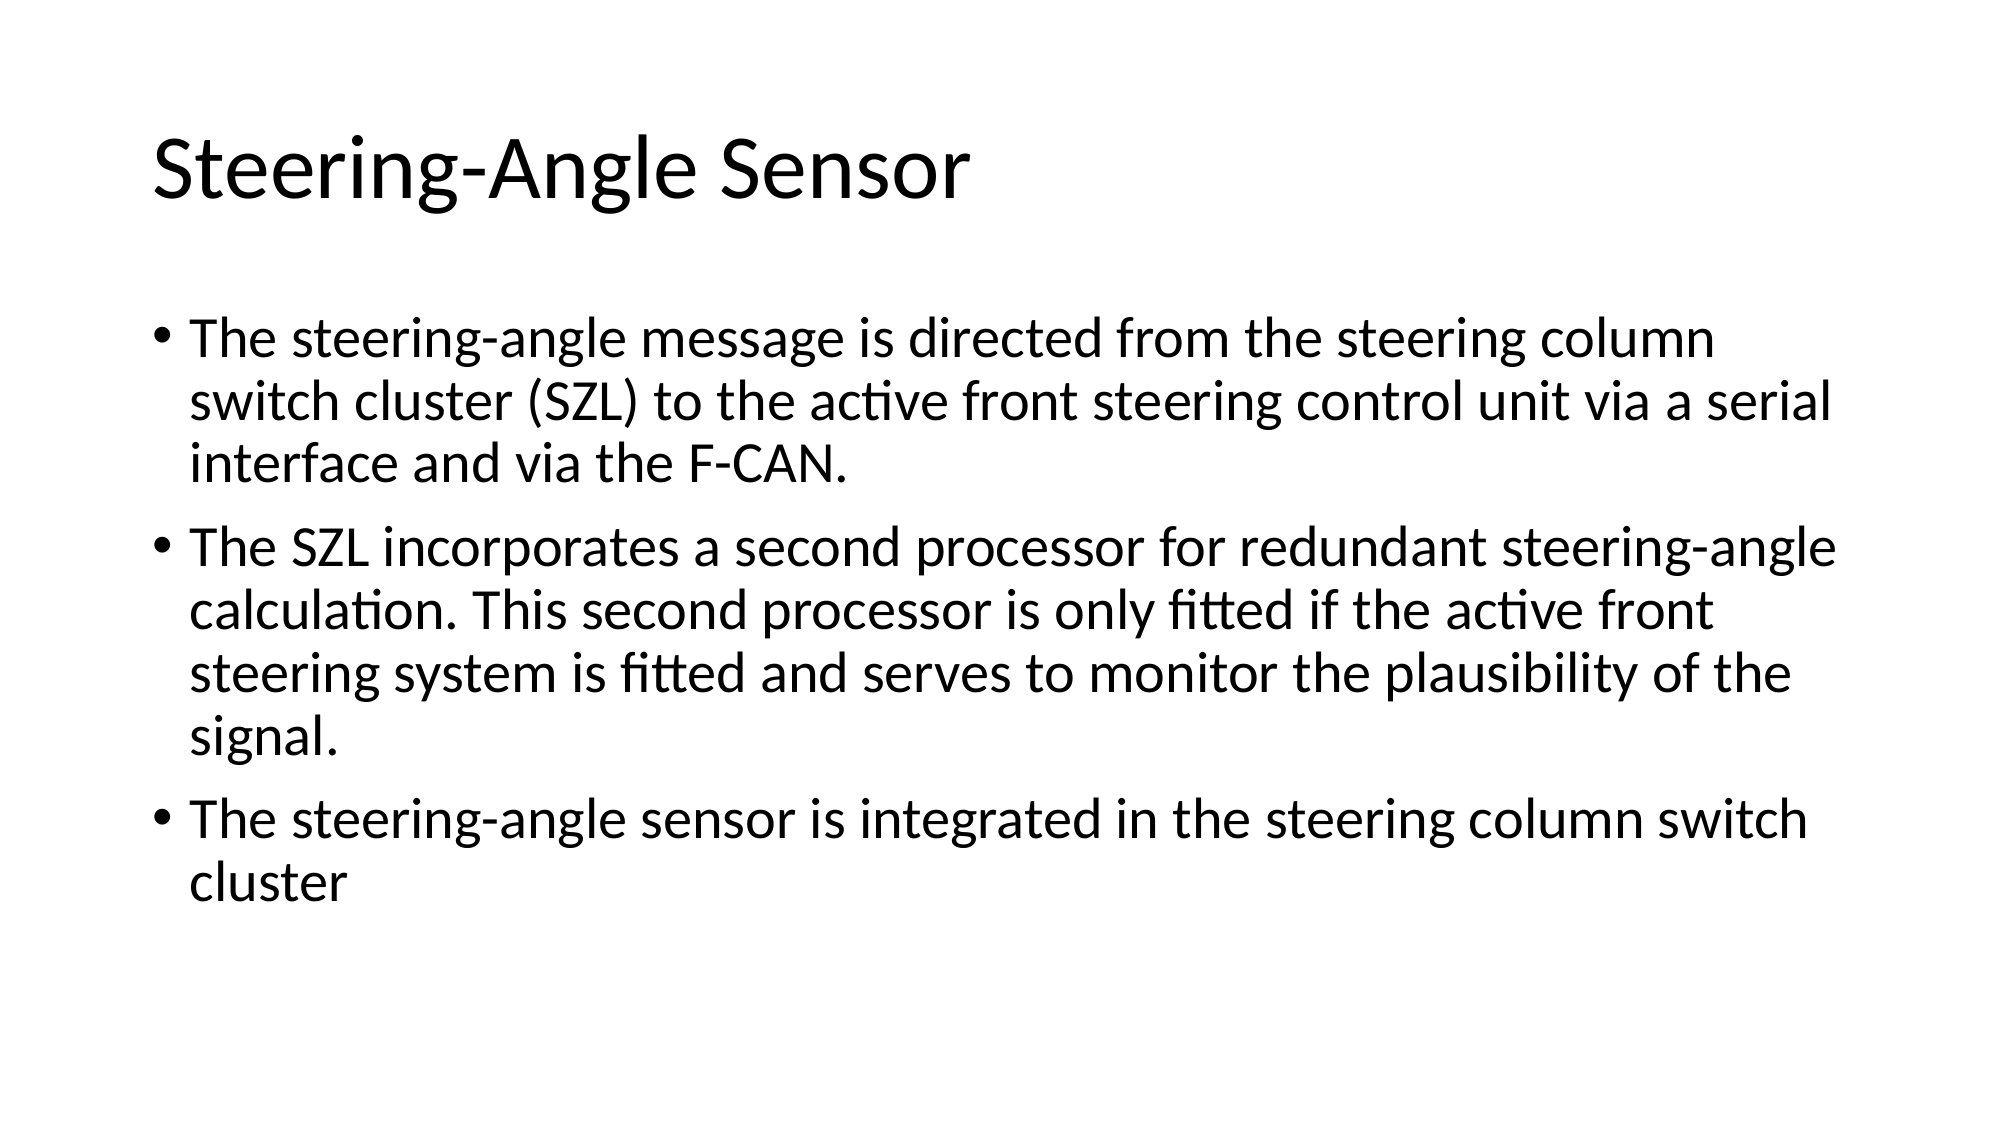

# Steering-Angle Sensor
The steering-angle message is directed from the steering column switch cluster (SZL) to the active front steering control unit via a serial interface and via the F-CAN.
The SZL incorporates a second processor for redundant steering-angle calculation. This second processor is only fitted if the active front steering system is fitted and serves to monitor the plausibility of the signal.
The steering-angle sensor is integrated in the steering column switch cluster